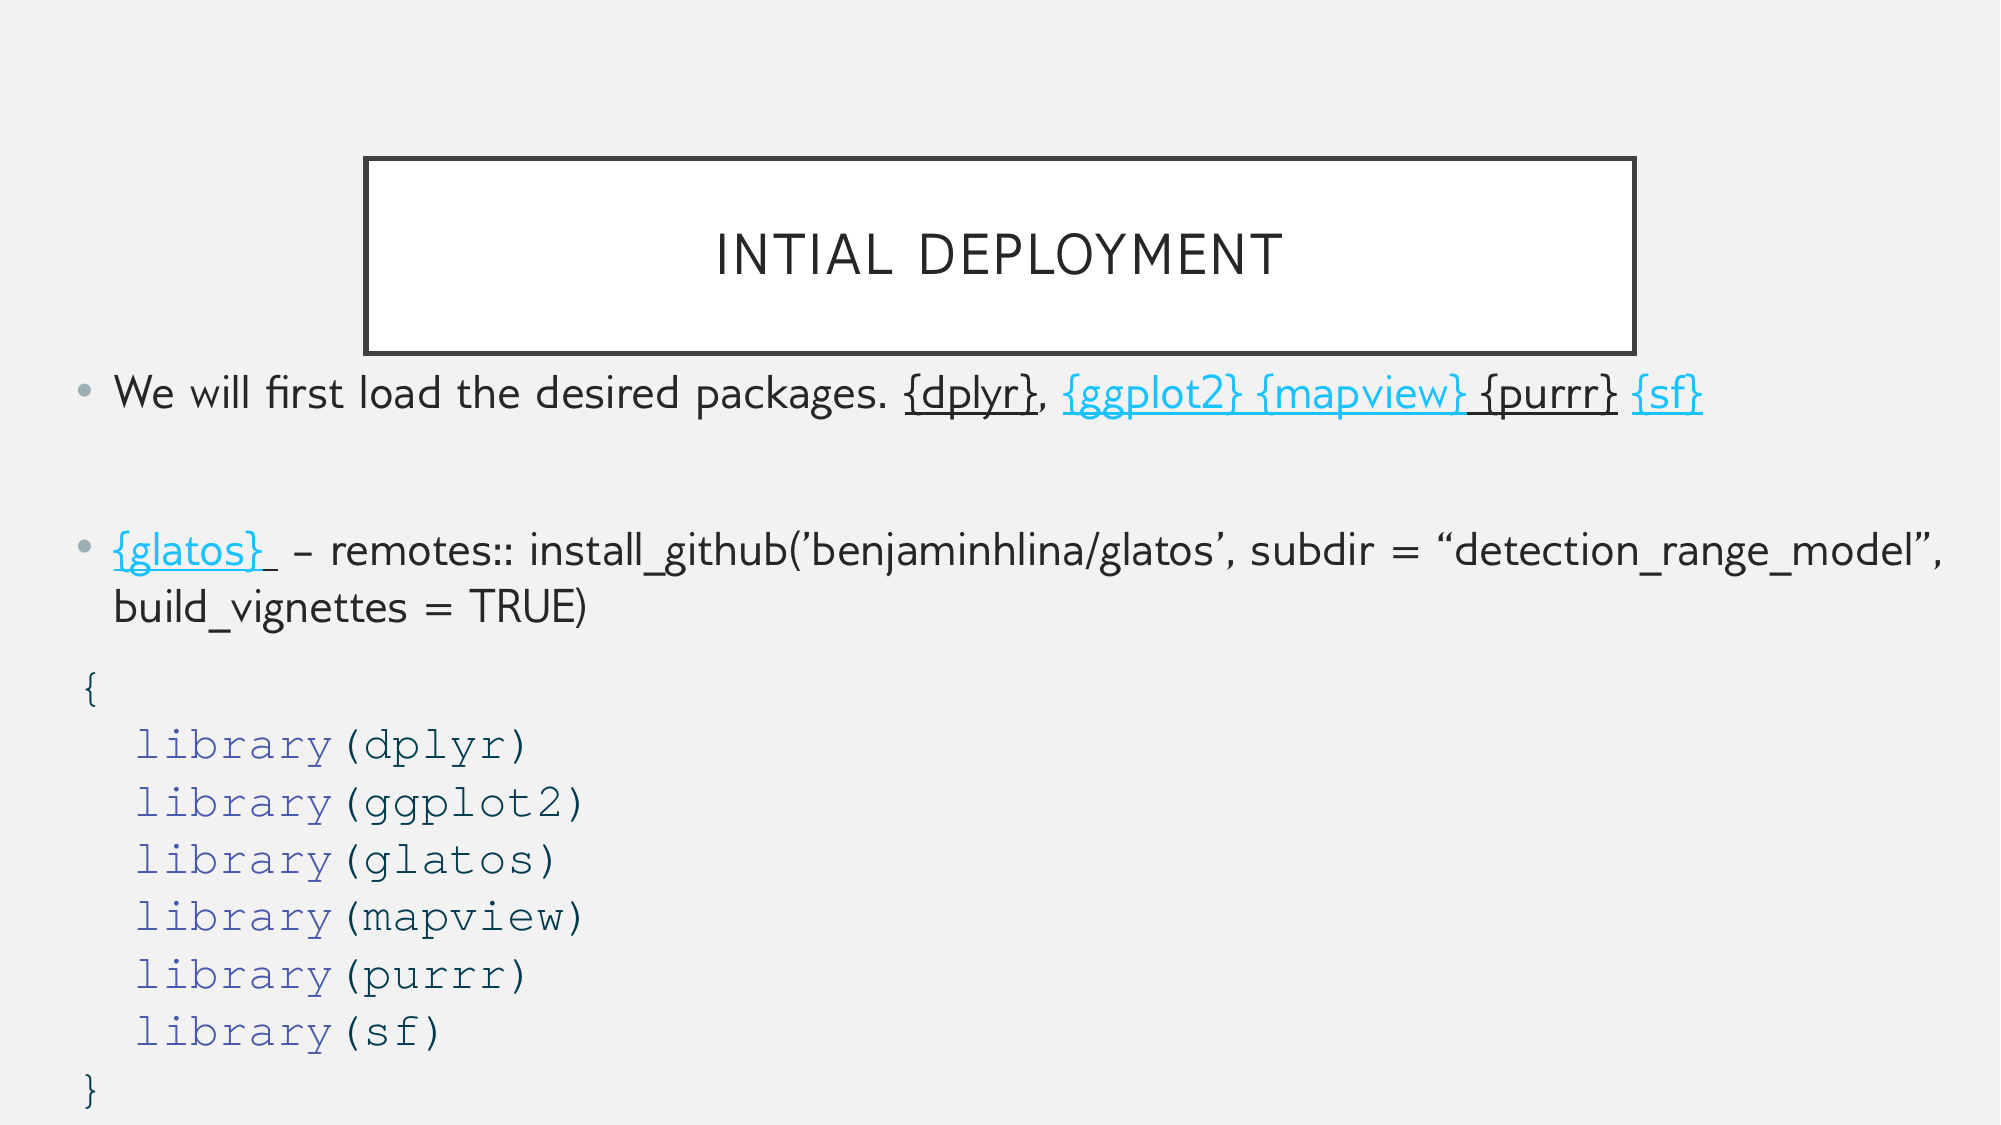

# Intial deployment
We will first load the desired packages. {dplyr}, {ggplot2} {mapview} {purrr} {sf}

{glatos}  – remotes:: install_github(’benjaminhlina/glatos’, subdir = “detection_range_model”,  build_vignettes = TRUE)
{
  library(dplyr)
  library(ggplot2)
  library(glatos)
  library(mapview)
  library(purrr)
  library(sf)
}